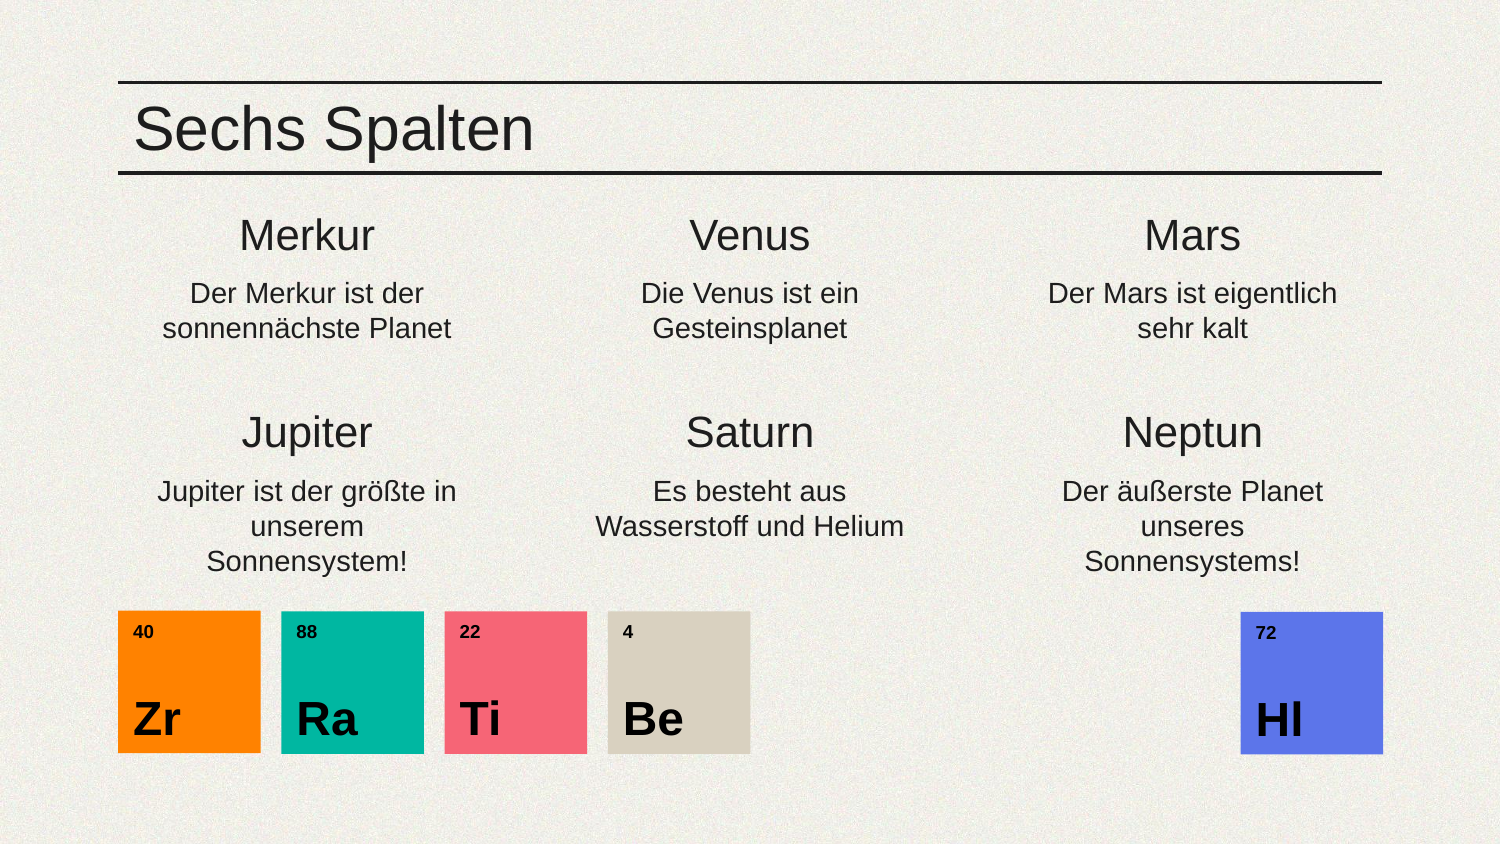

# Sechs Spalten
Merkur
Venus
Mars
Der Merkur ist der sonnennächste Planet
Die Venus ist ein Gesteinsplanet
Der Mars ist eigentlich sehr kalt
Jupiter
Saturn
Neptun
Jupiter ist der größte in unserem Sonnensystem!
Es besteht aus Wasserstoff und Helium
Der äußerste Planet unseres Sonnensystems!
40
Zr
88
Ra
22
Ti
4
Be
72
Hl